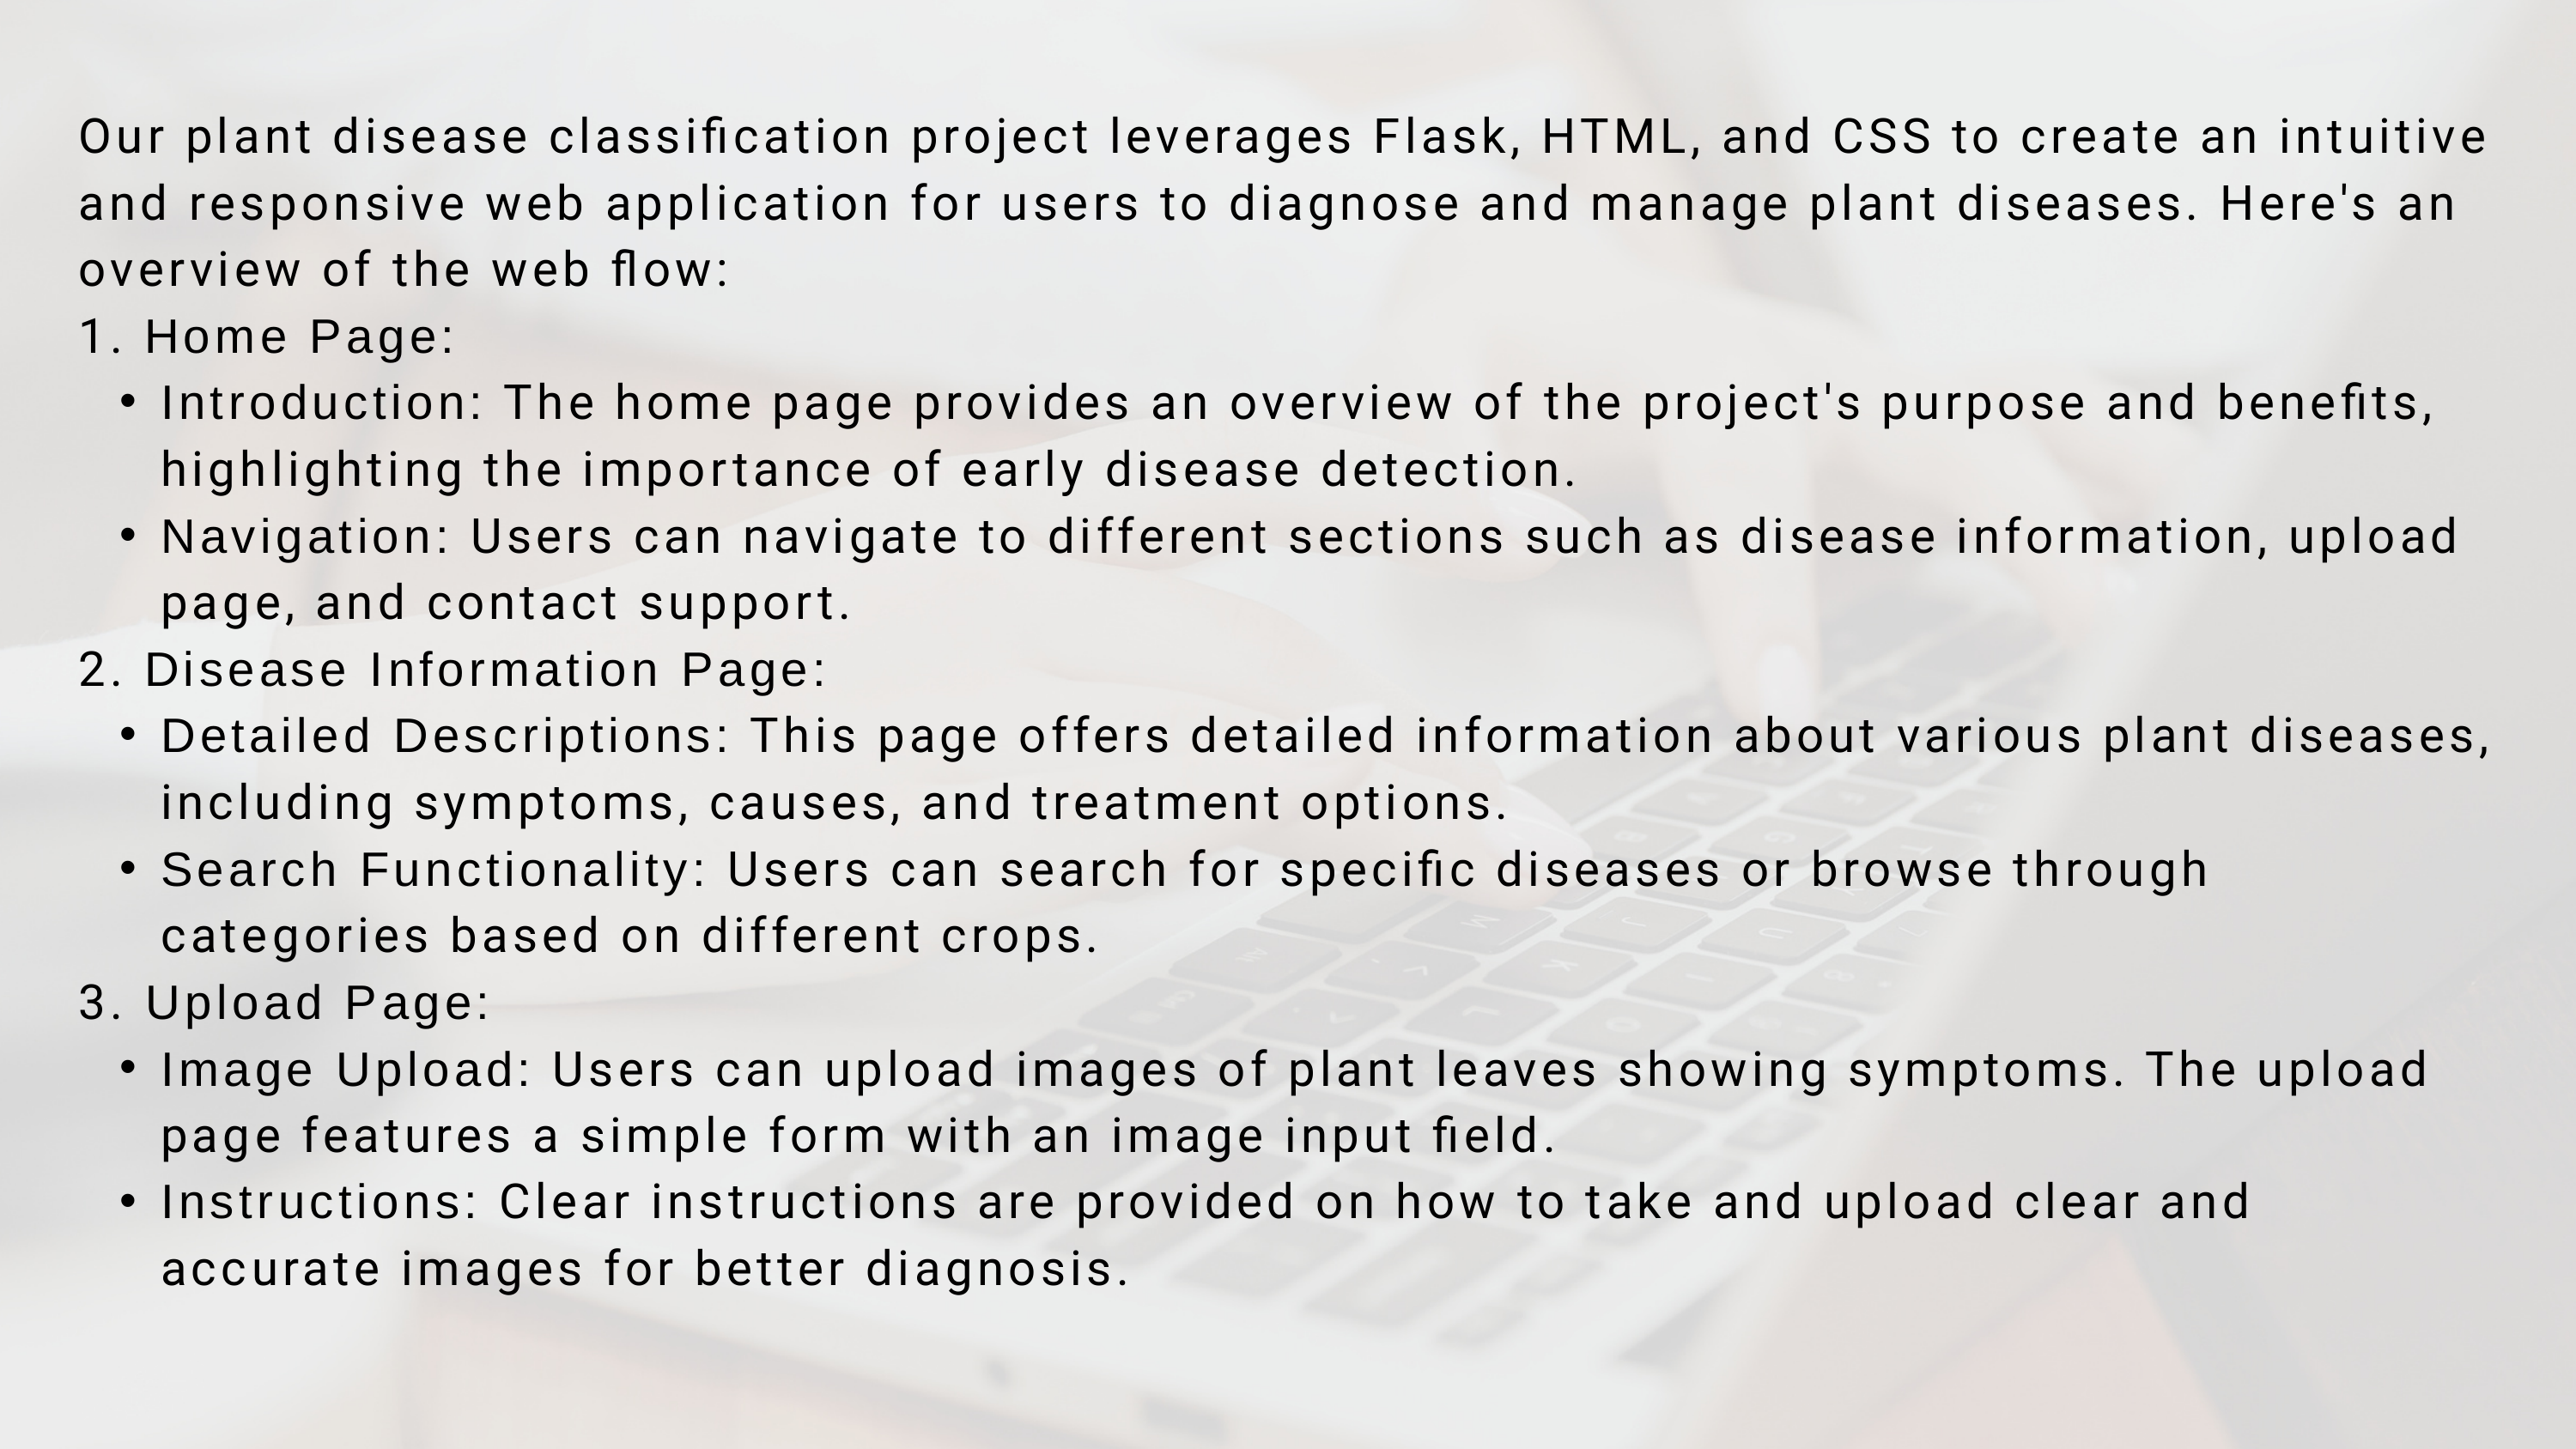

Our plant disease classification project leverages Flask, HTML, and CSS to create an intuitive and responsive web application for users to diagnose and manage plant diseases. Here's an overview of the web flow:
1. Home Page:
Introduction: The home page provides an overview of the project's purpose and benefits, highlighting the importance of early disease detection.
Navigation: Users can navigate to different sections such as disease information, upload page, and contact support.
2. Disease Information Page:
Detailed Descriptions: This page offers detailed information about various plant diseases, including symptoms, causes, and treatment options.
Search Functionality: Users can search for specific diseases or browse through categories based on different crops.
3. Upload Page:
Image Upload: Users can upload images of plant leaves showing symptoms. The upload page features a simple form with an image input field.
Instructions: Clear instructions are provided on how to take and upload clear and accurate images for better diagnosis.